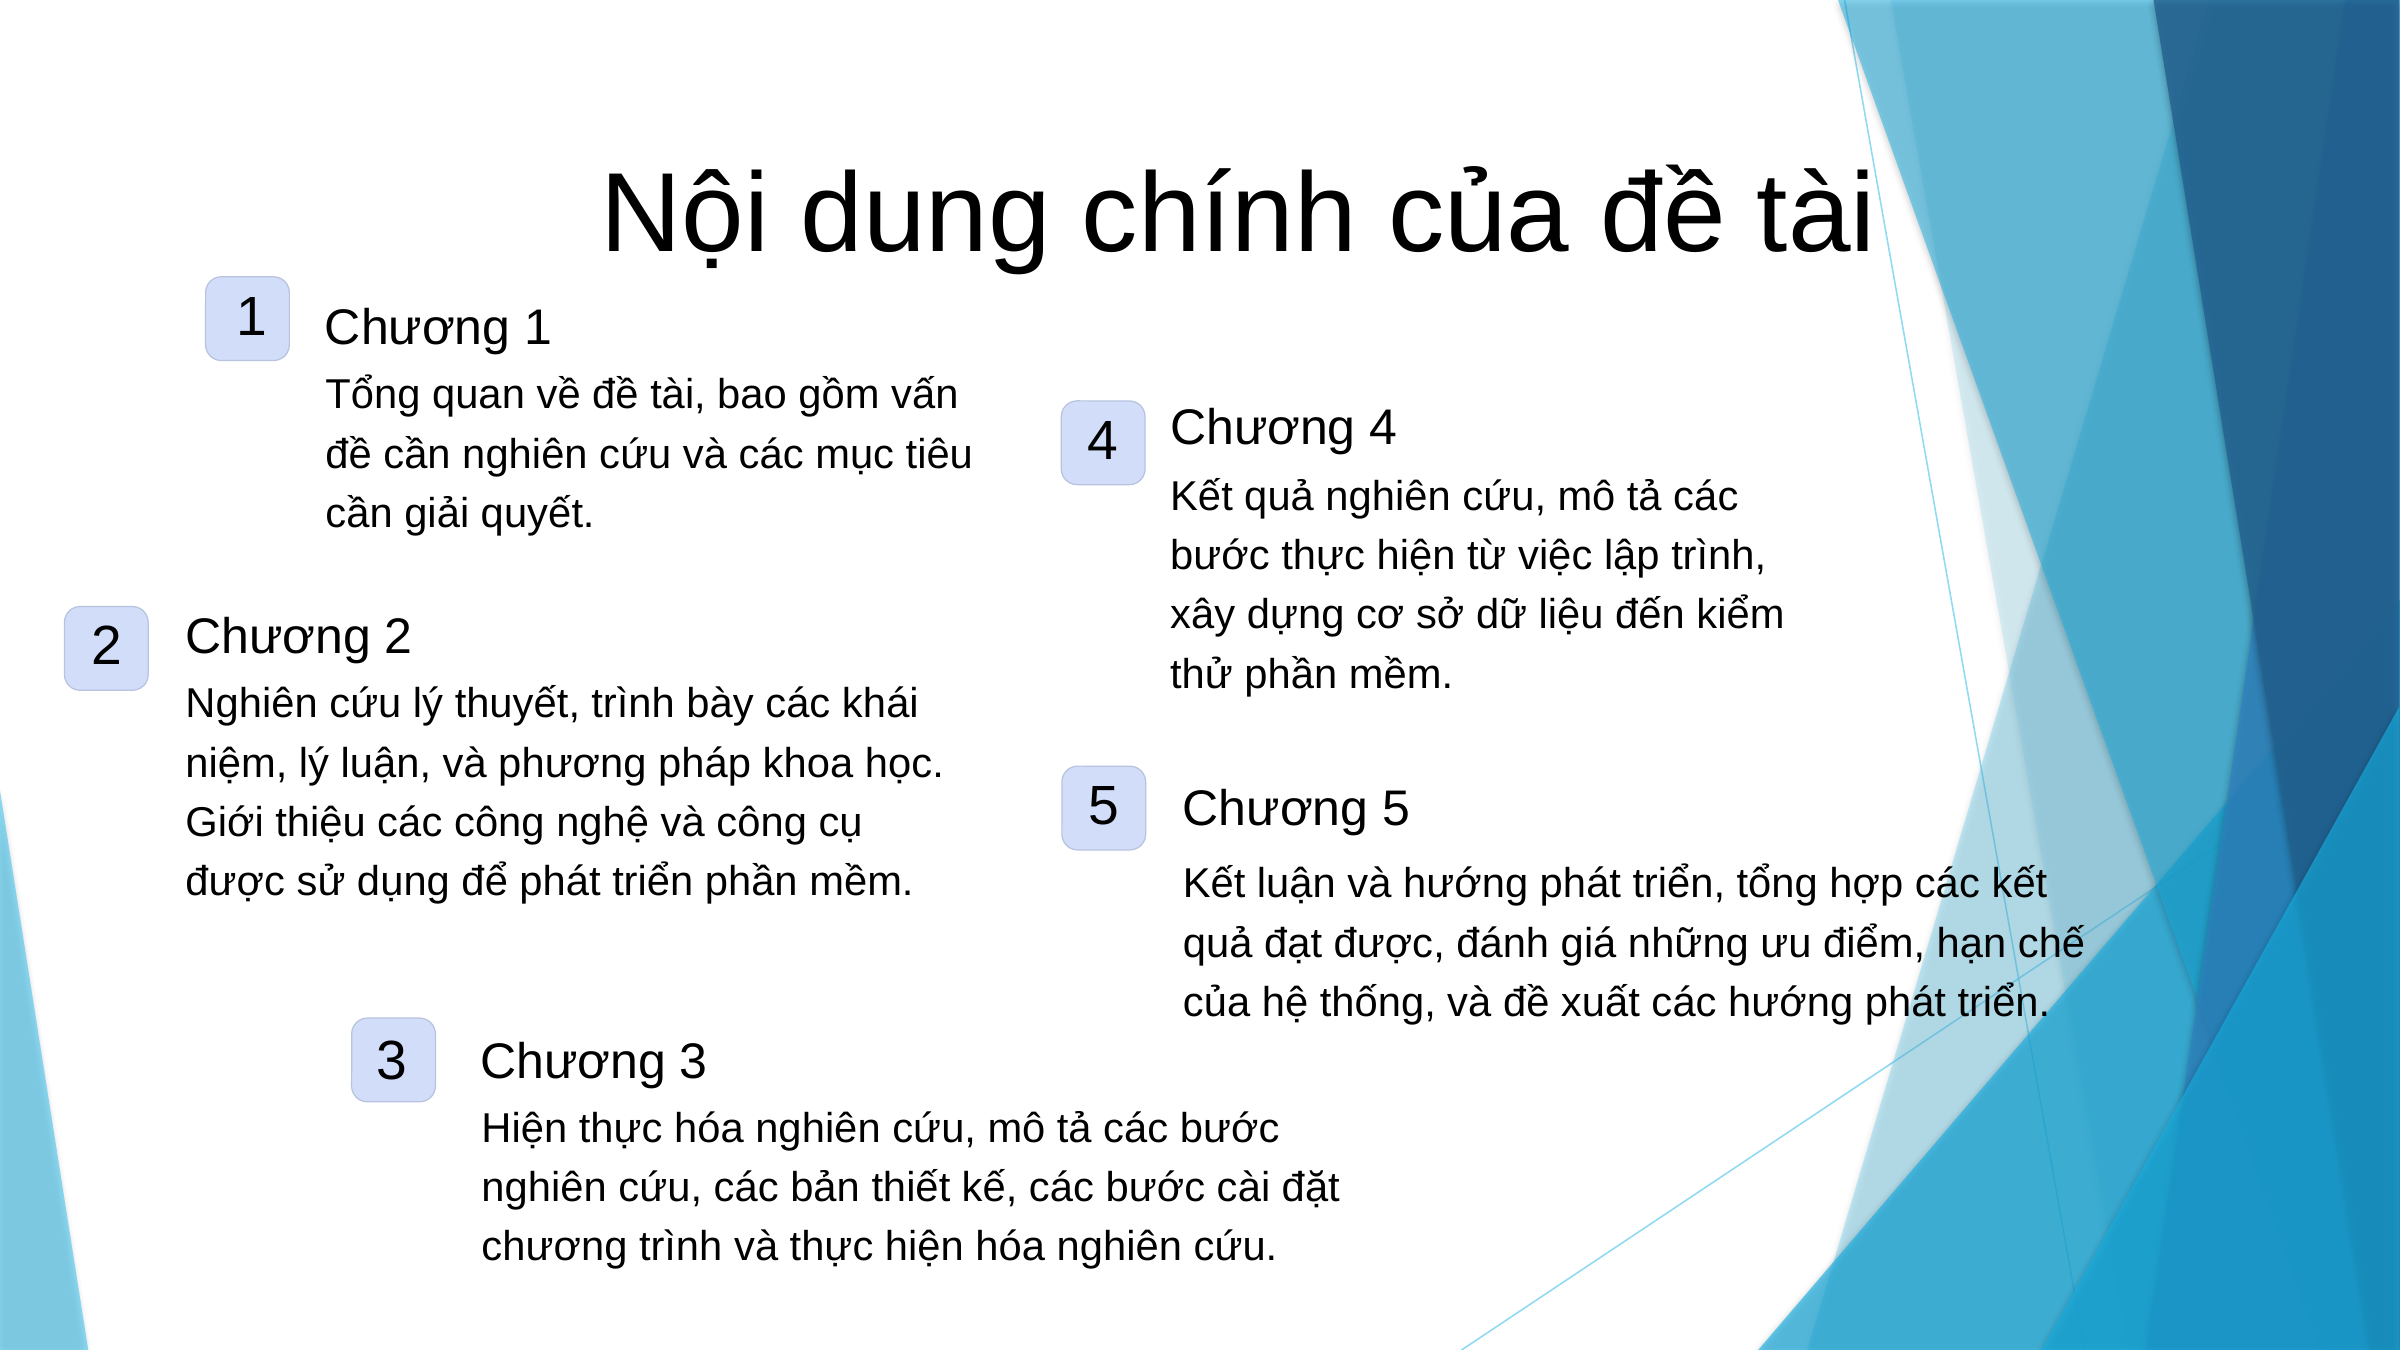

Nội dung chính của đề tài

1
Chương 1
Tổng quan về đề tài, bao gồm vấn đề cần nghiên cứu và các mục tiêu cần giải quyết.
Chương 4

4
Kết quả nghiên cứu, mô tả các bước thực hiện từ việc lập trình, xây dựng cơ sở dữ liệu đến kiểm thử phần mềm.

Chương 2
2
Nghiên cứu lý thuyết, trình bày các khái niệm, lý luận, và phương pháp khoa học. Giới thiệu các công nghệ và công cụ được sử dụng để phát triển phần mềm.

Chương 5
5
Kết luận và hướng phát triển, tổng hợp các kết quả đạt được, đánh giá những ưu điểm, hạn chế của hệ thống, và đề xuất các hướng phát triển.

Chương 3
3
Hiện thực hóa nghiên cứu, mô tả các bước nghiên cứu, các bản thiết kế, các bước cài đặt chương trình và thực hiện hóa nghiên cứu.